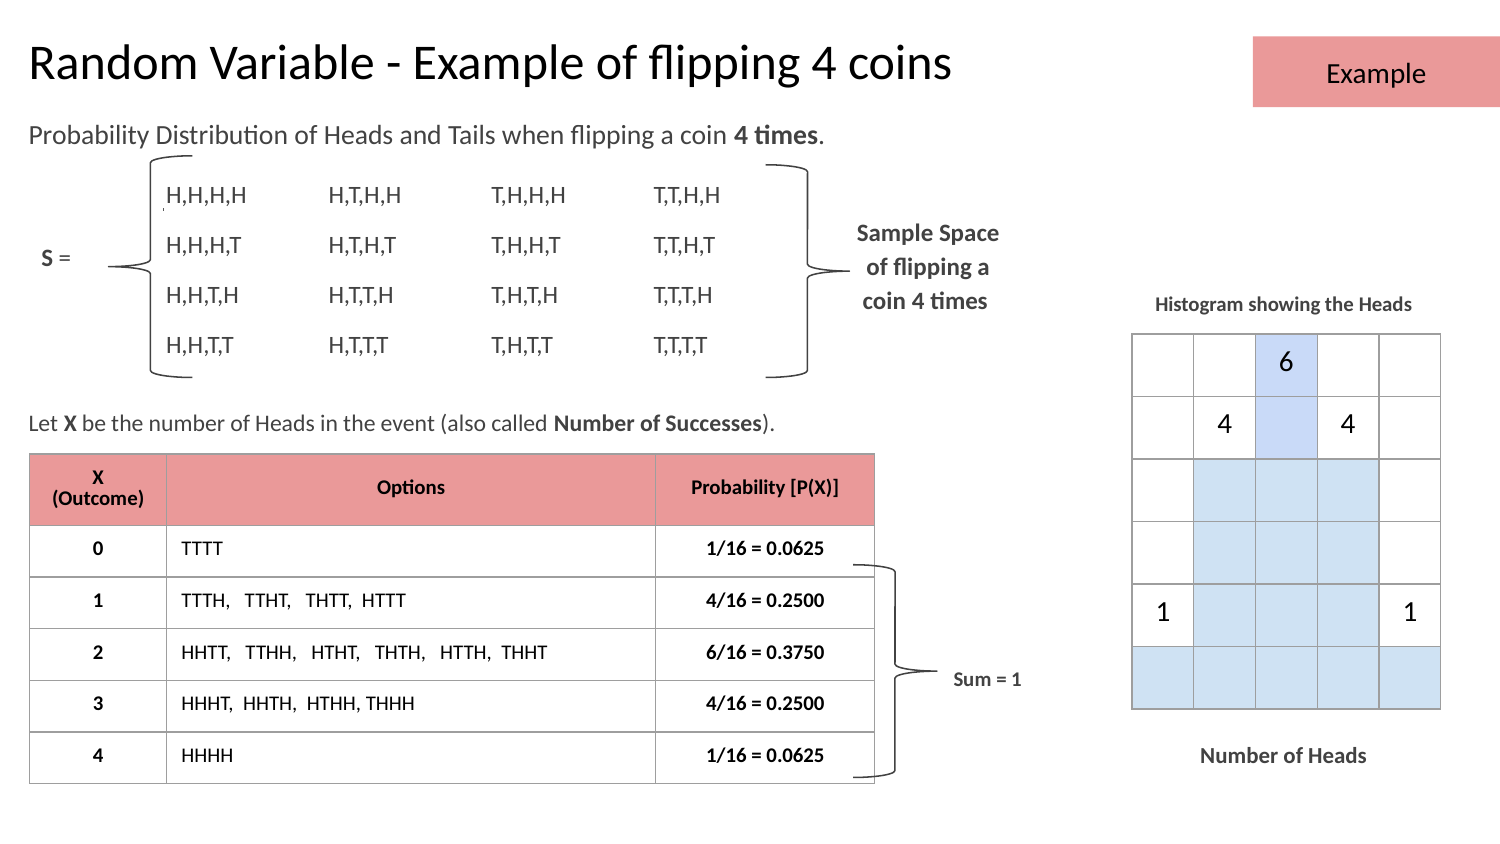

# Random Variable - Example of flipping 4 coins
Example
Probability Distribution of Heads and Tails when flipping a coin 4 times.

H,H,H,H
H,T,H,H
T,H,H,H
T,T,H,H

Sample Space of flipping a coin 4 times
H,H,H,T
H,T,H,T
T,H,H,T
T,T,H,T
S =
H,H,T,H
H,T,T,H
T,H,T,H
T,T,T,H
Histogram showing the Heads
H,H,T,T
H,T,T,T
T,H,T,T
T,T,T,T
|  |  | 6 |  |  |
| --- | --- | --- | --- | --- |
|  | 4 |  | 4 |  |
|  |  |  |  |  |
|  |  |  |  |  |
| 1 |  |  |  | 1 |
|  |  |  |  |  |
Let X be the number of Heads in the event (also called Number of Successes).
| X (Outcome) | Options | Probability [P(X)] |
| --- | --- | --- |
| 0 | TTTT | 1/16 = 0.0625 |
| 1 | TTTH, TTHT, THTT, HTTT | 4/16 = 0.2500 |
| 2 | HHTT, TTHH, HTHT, THTH, HTTH, THHT | 6/16 = 0.3750 |
| 3 | HHHT, HHTH, HTHH, THHH | 4/16 = 0.2500 |
| 4 | HHHH | 1/16 = 0.0625 |

Sum = 1
Number of Heads